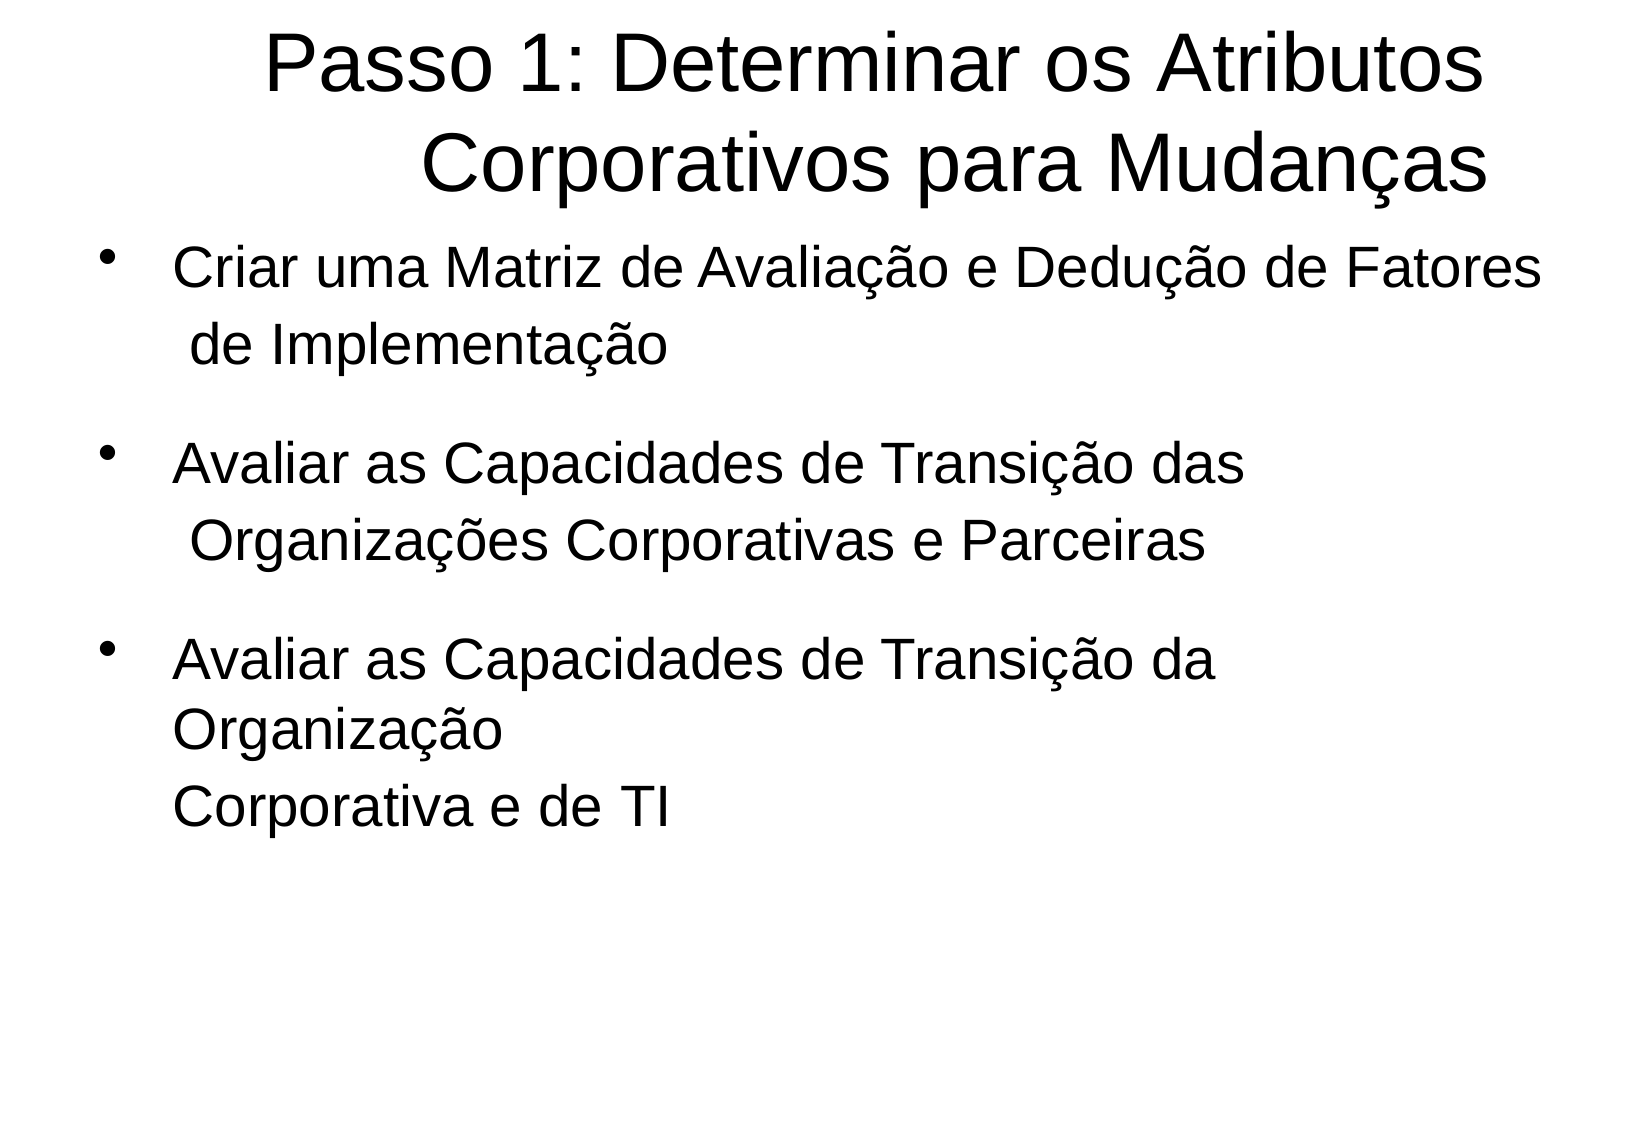

# Passo 1: Determinar os Atributos  Corporativos para Mudanças
Criar uma Matriz de Avaliação e Dedução de Fatores  de Implementação
Avaliar as Capacidades de Transição das  Organizações Corporativas e Parceiras
Avaliar as Capacidades de Transição da Organização
Corporativa e de TI